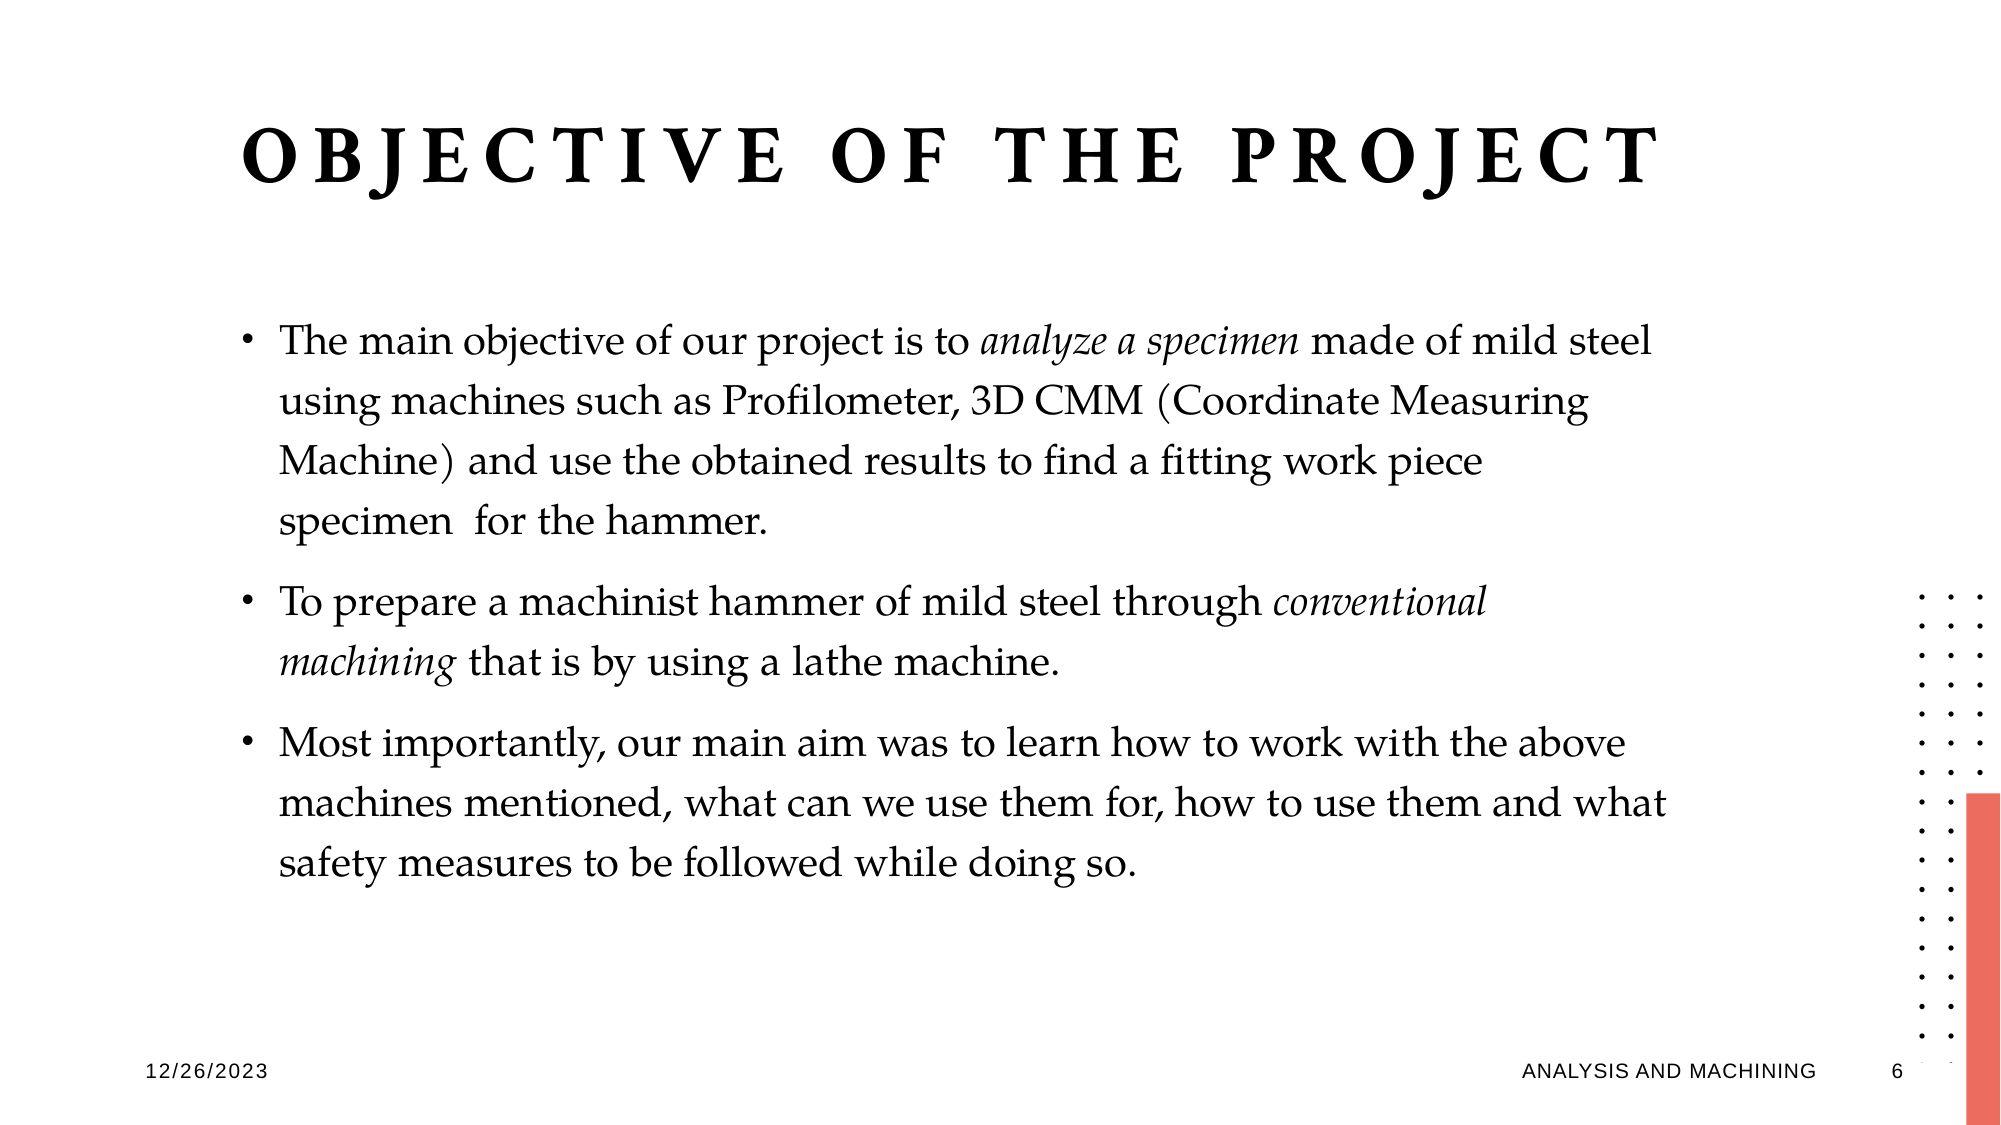

# Objective of the project
The main objective of our project is to analyze a specimen made of mild steel using machines such as Profilometer, 3D CMM (Coordinate Measuring Machine) and use the obtained results to find a fitting work piece specimen  for the hammer.
To prepare a machinist hammer of mild steel through conventional machining that is by using a lathe machine.
Most importantly, our main aim was to learn how to work with the above machines mentioned, what can we use them for, how to use them and what safety measures to be followed while doing so.
12/26/2023
ANALYSIS AND MACHINING
6